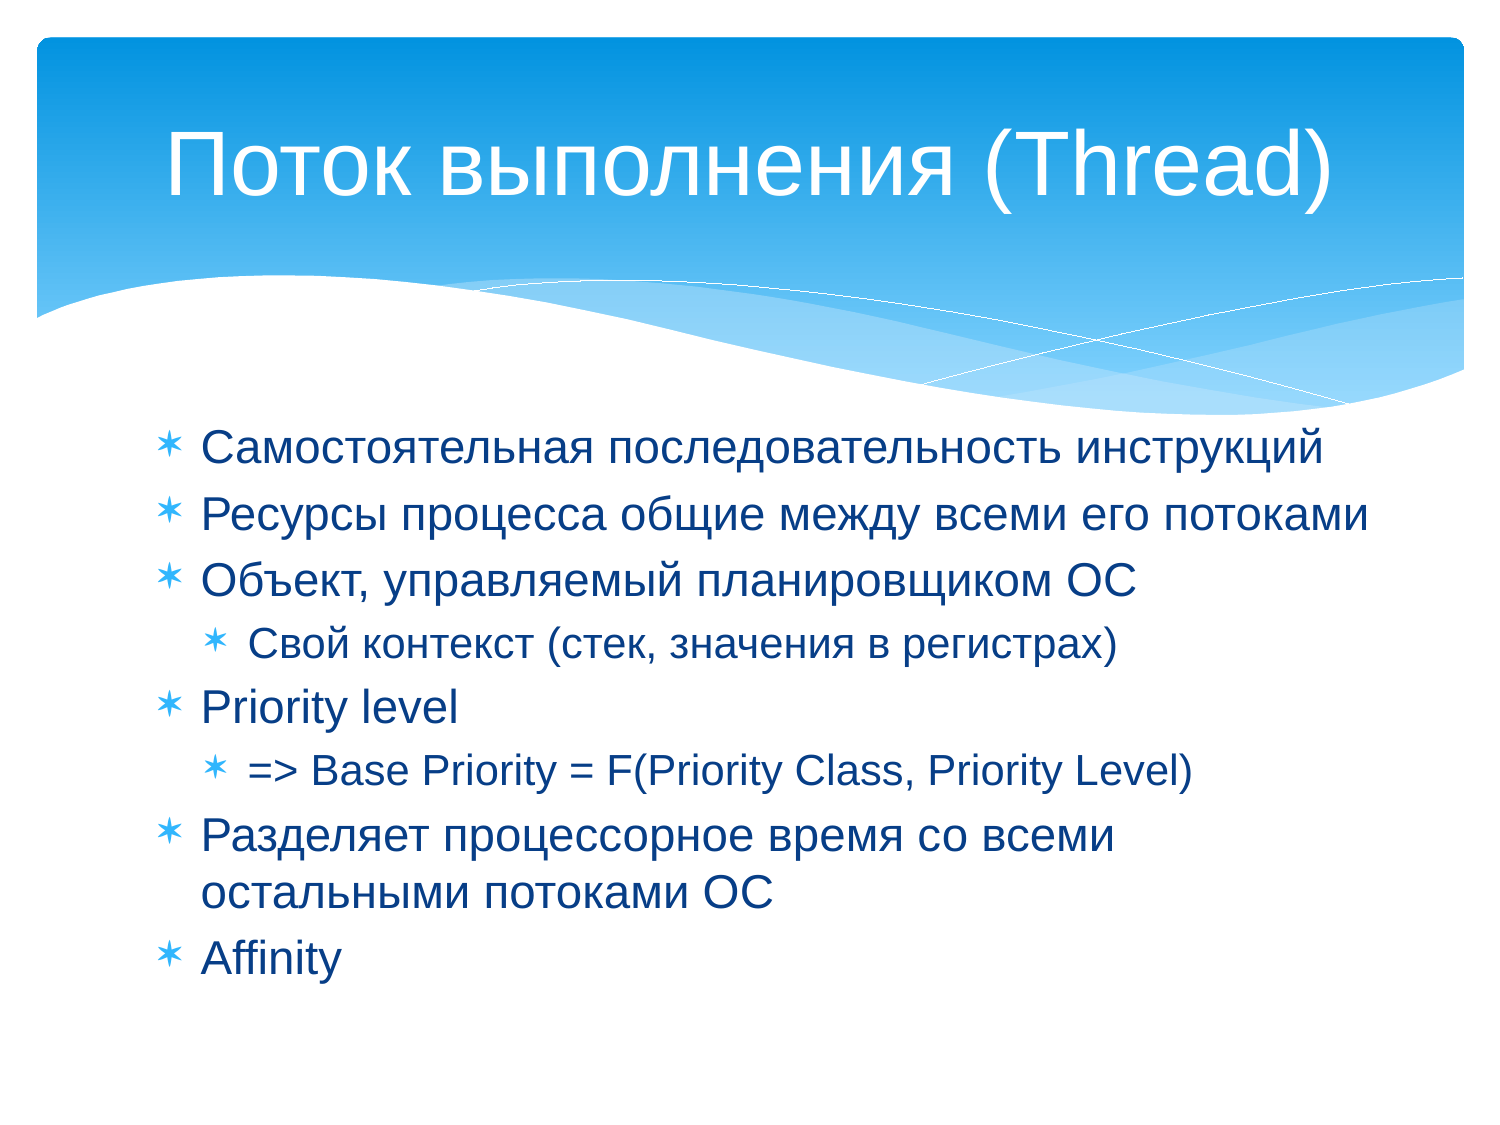

# Поток выполнения (Thread)
Самостоятельная последовательность инструкций
Ресурсы процесса общие между всеми его потоками
Объект, управляемый планировщиком ОС
Свой контекст (стек, значения в регистрах)
Priority level
=> Base Priority = F(Priority Class, Priority Level)
Разделяет процессорное время со всеми остальными потоками ОС
Affinity